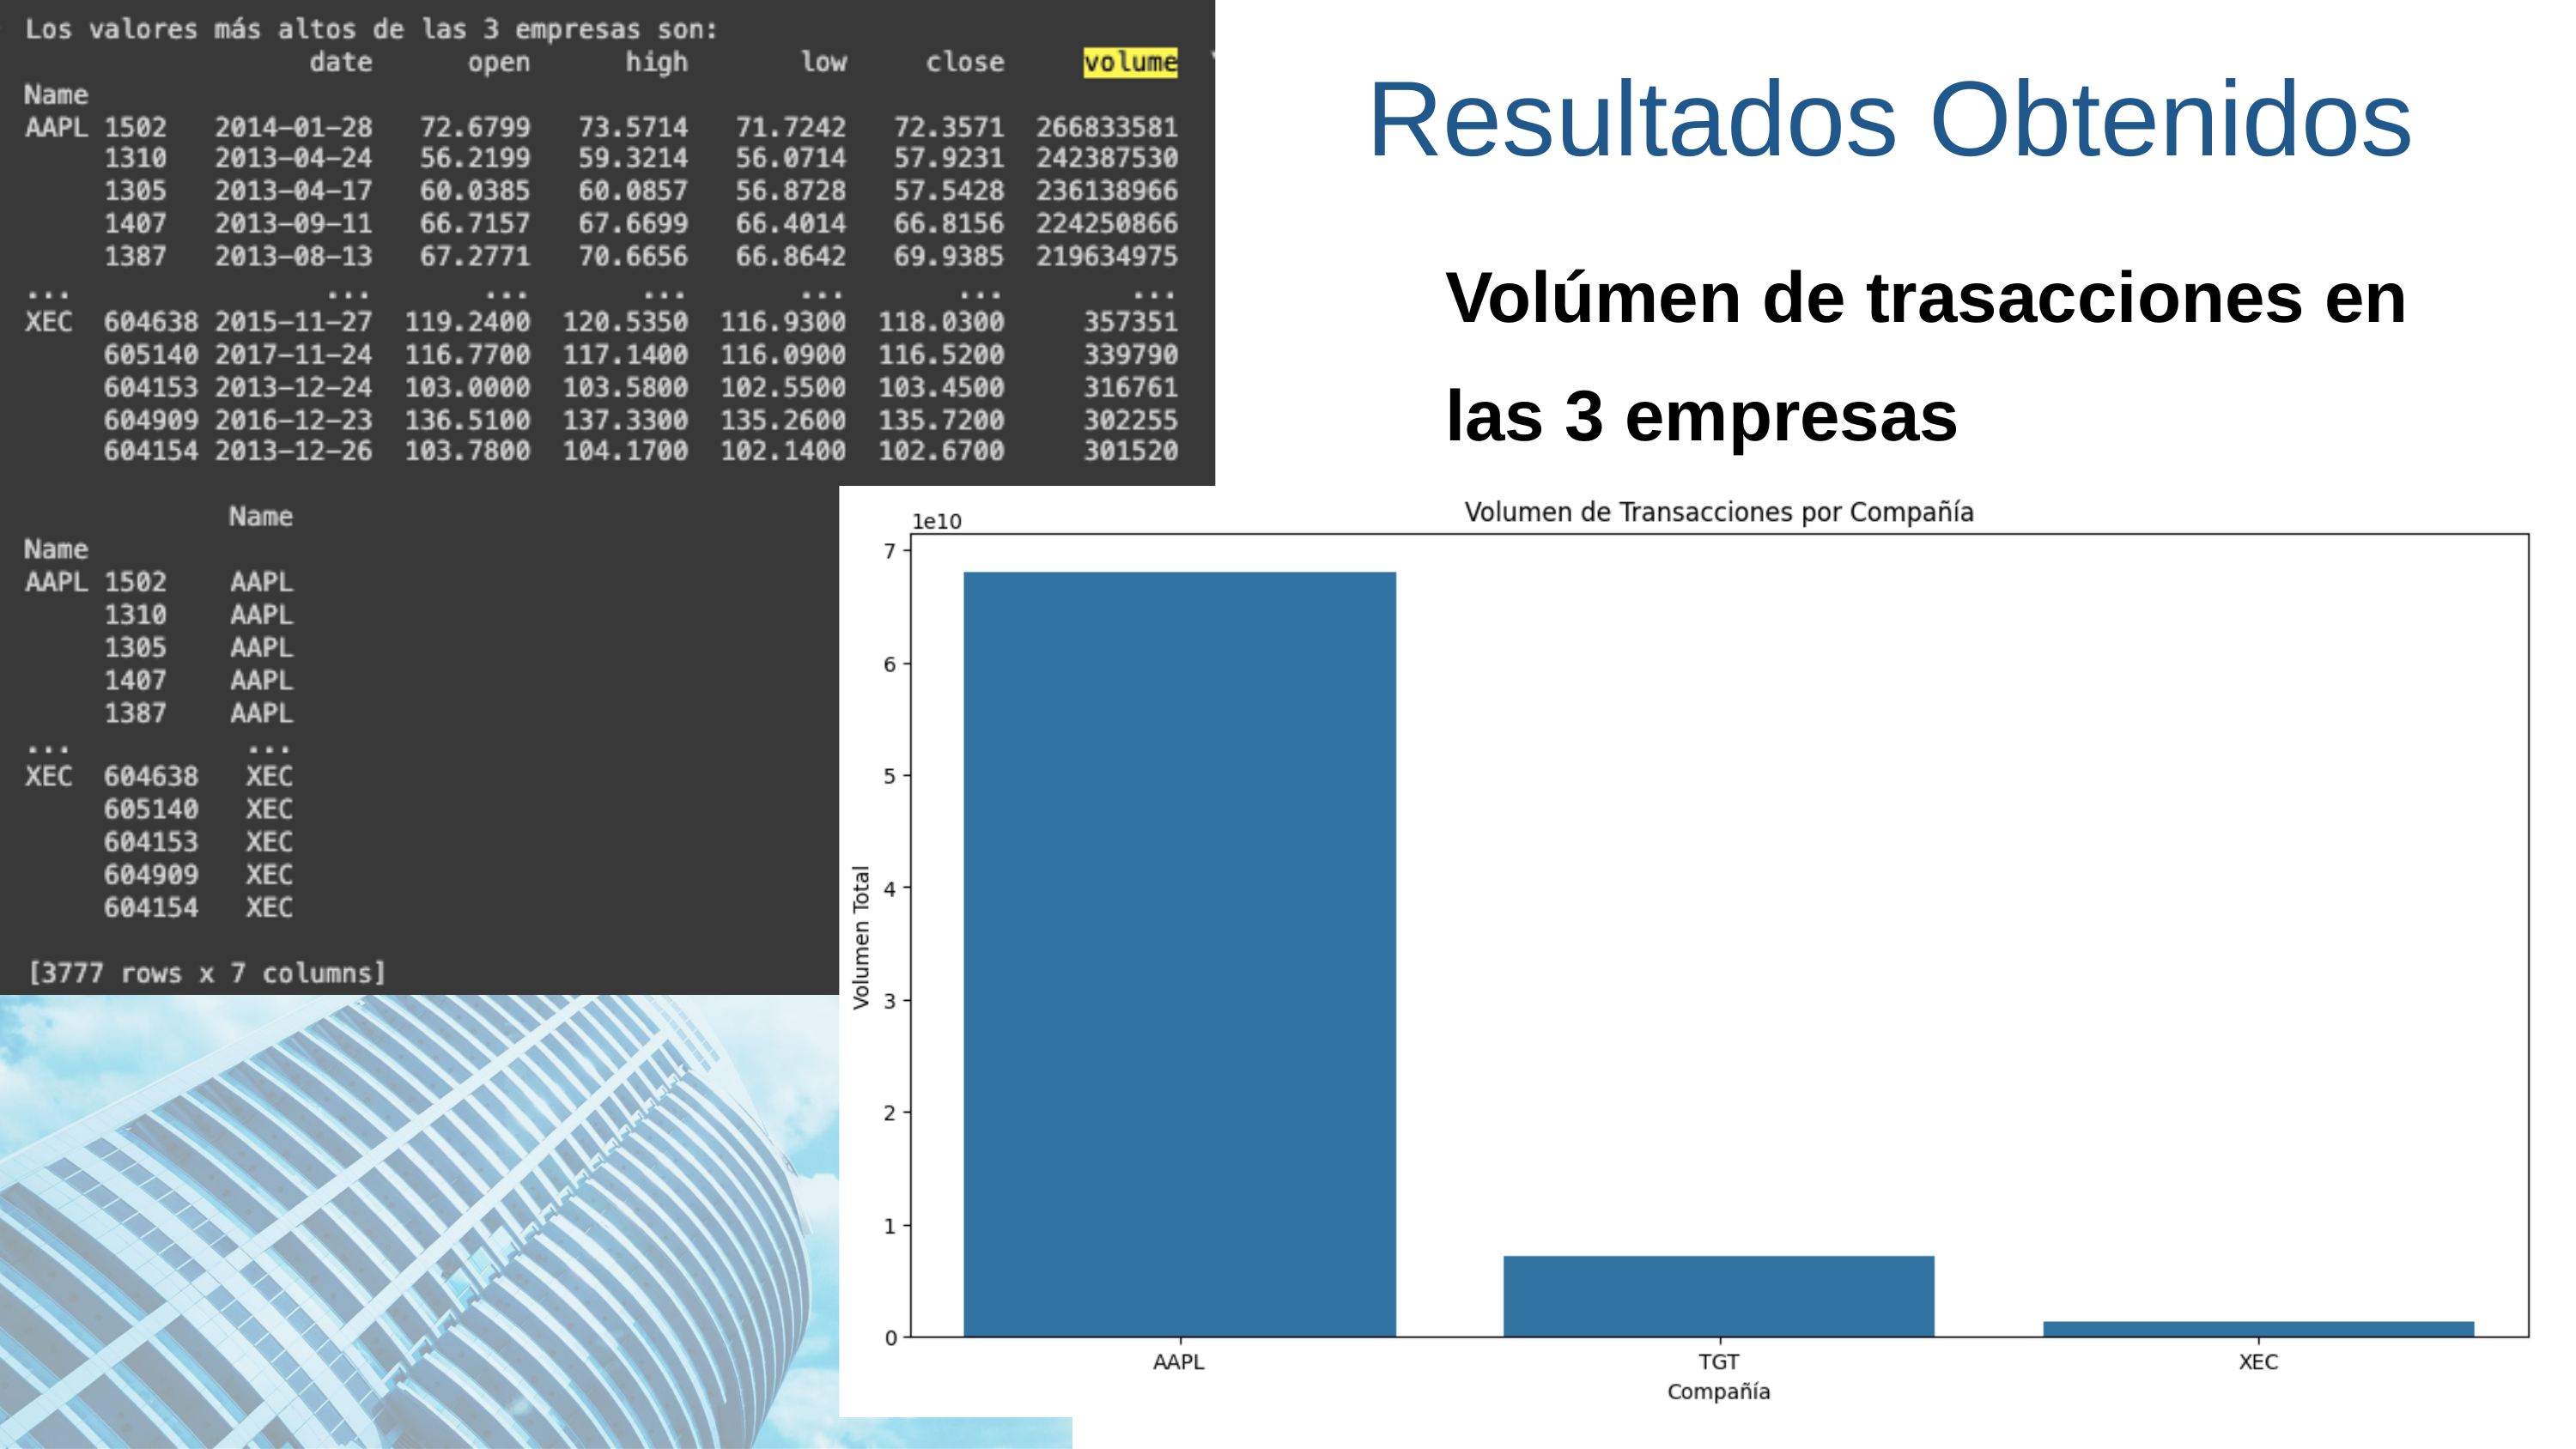

Resultados Obtenidos
Volúmen de trasacciones en las 3 empresas